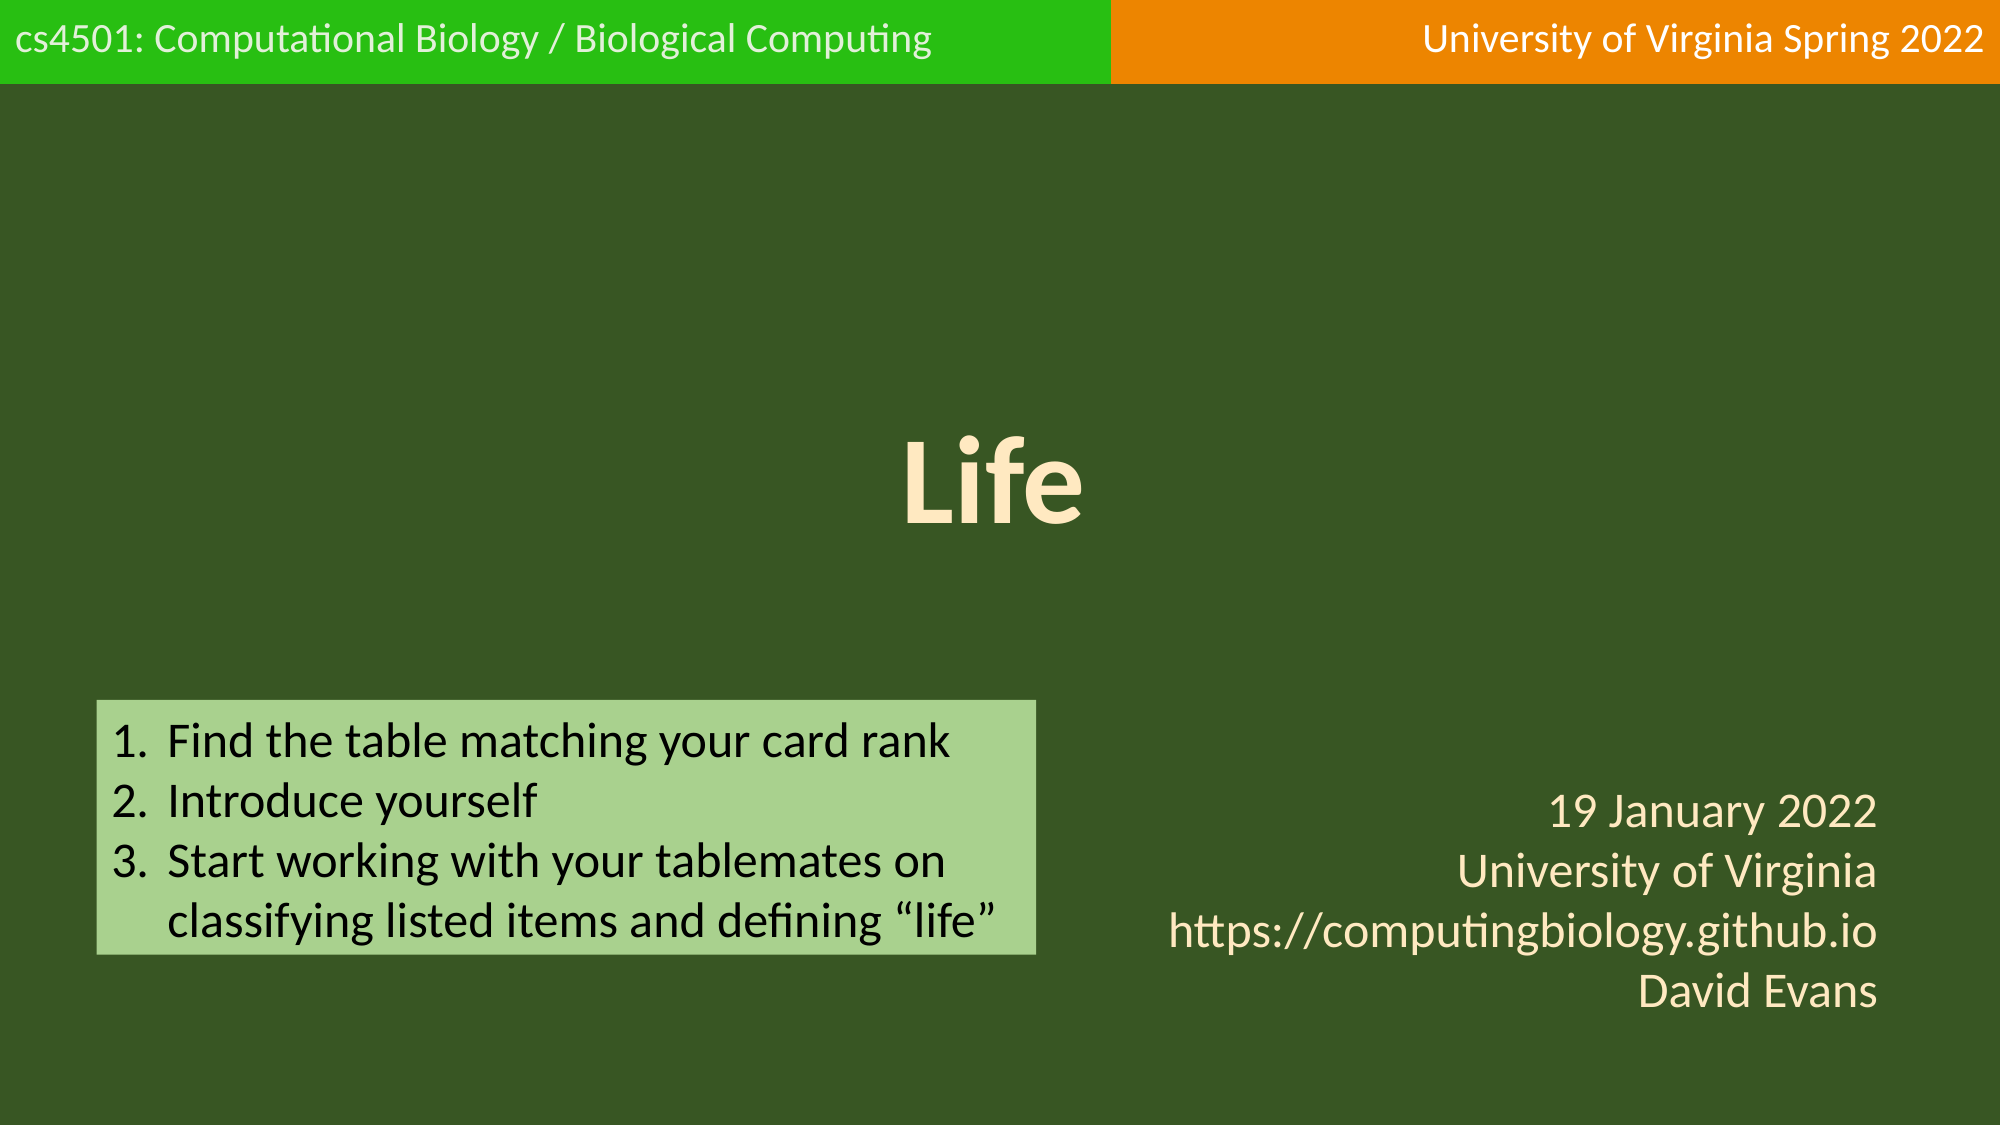

Life
Find the table matching your card rank
Introduce yourself
Start working with your tablemates on classifying listed items and defining “life”
19 January 2022
University of Virginia
https://computingbiology.github.io
David Evans